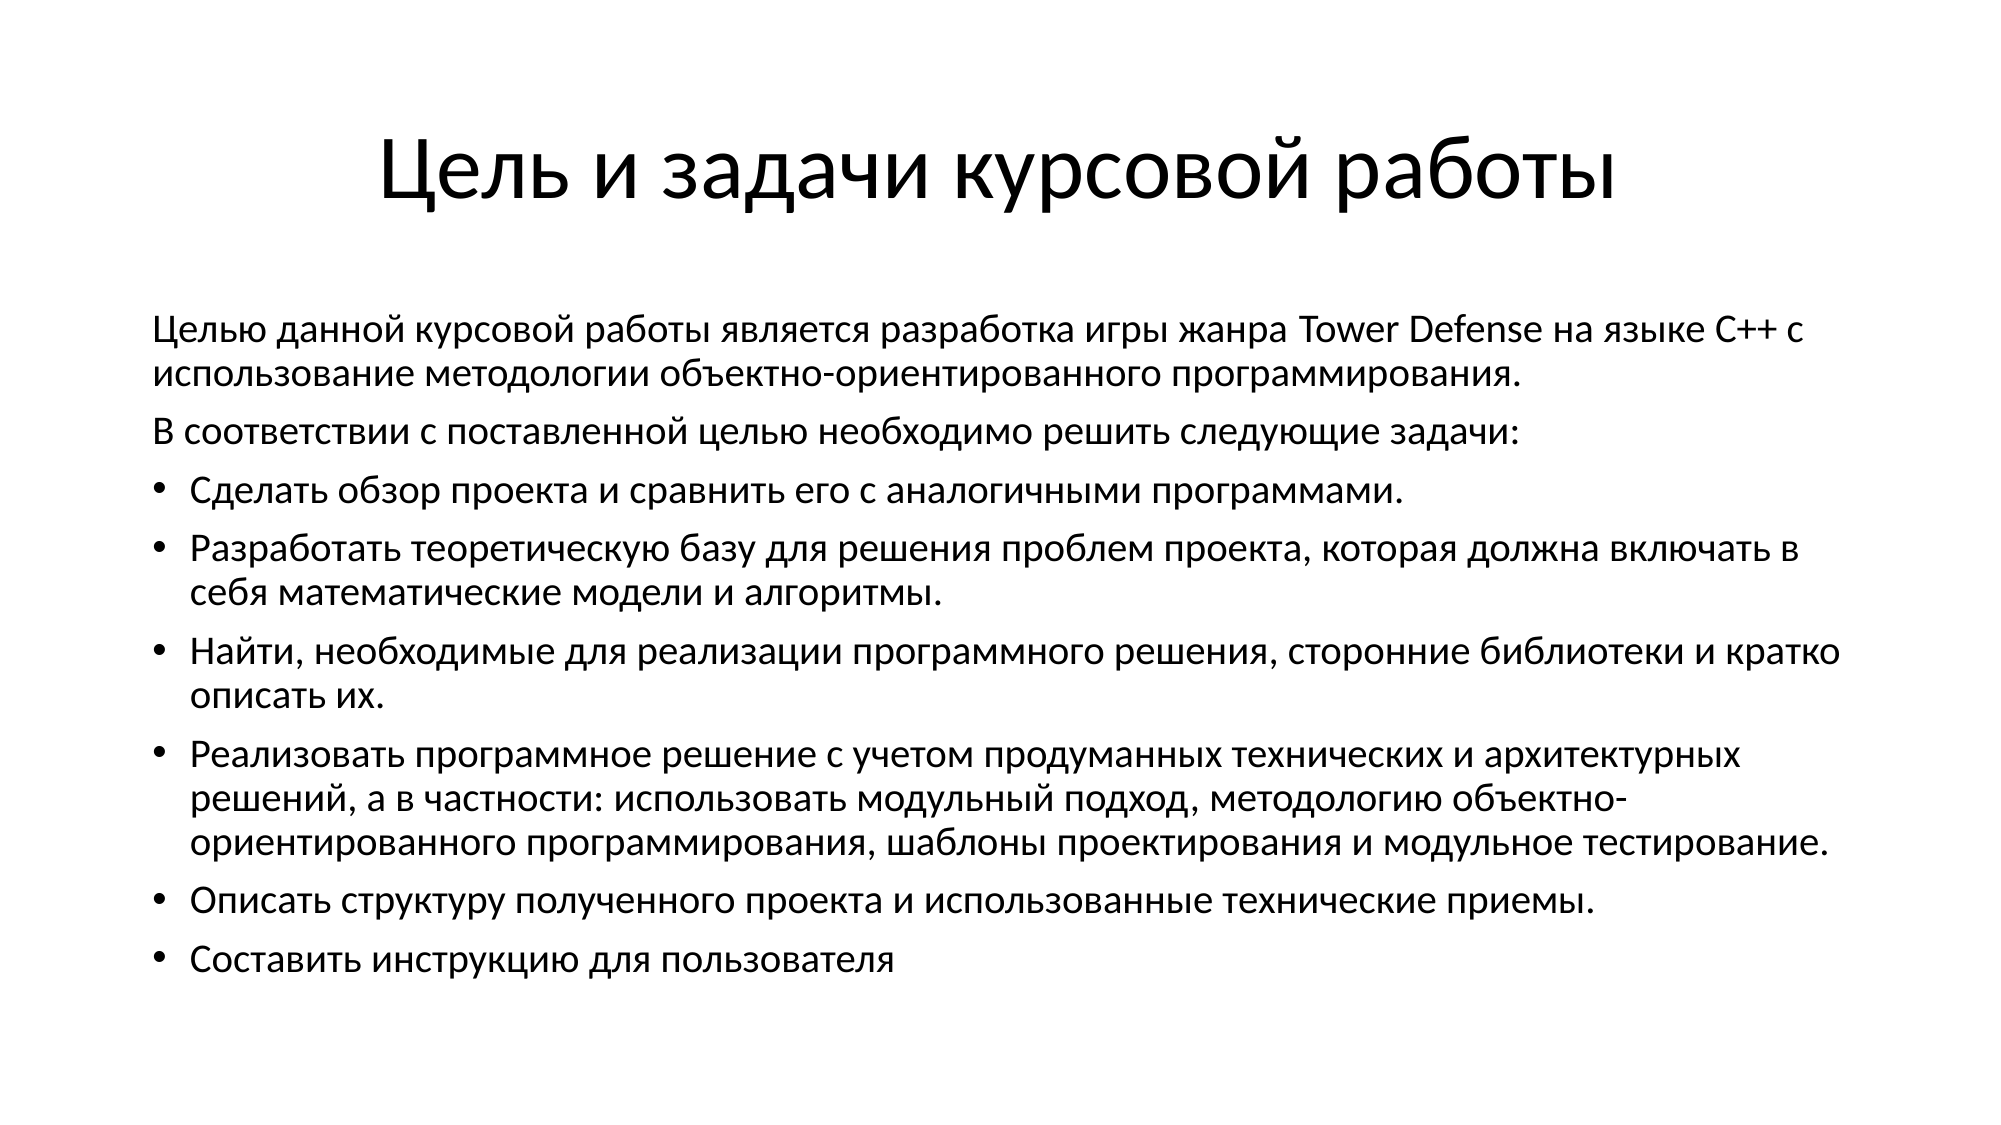

# Цель и задачи курсовой работы
Целью данной курсовой работы является разработка игры жанра Tower Defense на языке C++ с использование методологии объектно-ориентированного программирования.
В соответствии с поставленной целью необходимо решить следующие задачи:
Сделать обзор проекта и сравнить его с аналогичными программами.
Разработать теоретическую базу для решения проблем проекта, которая должна включать в себя математические модели и алгоритмы.
Найти, необходимые для реализации программного решения, сторонние библиотеки и кратко описать их.
Реализовать программное решение с учетом продуманных технических и архитектурных решений, а в частности: использовать модульный подход, методологию объектно-ориентированного программирования, шаблоны проектирования и модульное тестирование.
Описать структуру полученного проекта и использованные технические приемы.
Составить инструкцию для пользователя